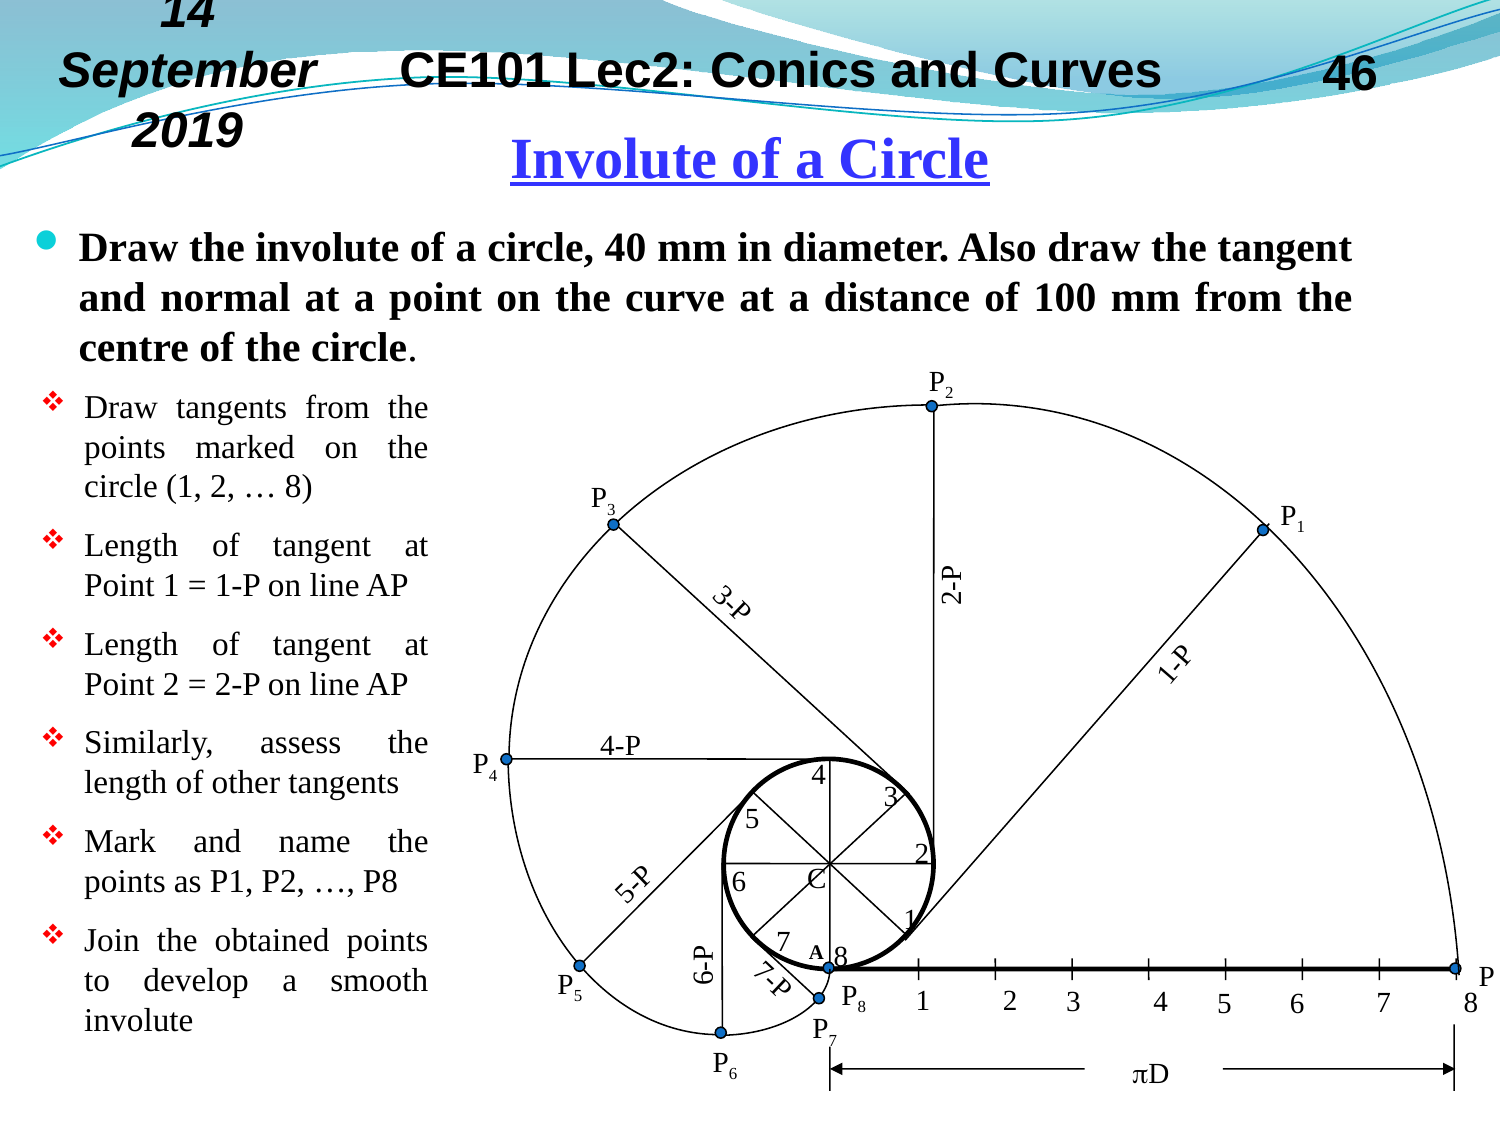

14 September 2019
CE101 Lec2: Conics and Curves
46
# Involute of a Circle
Draw the involute of a circle, 40 mm in diameter. Also draw the tangent and normal at a point on the curve at a distance of 100 mm from the centre of the circle.

P2
Draw tangents from the points marked on the circle (1, 2, … 8)
Length of tangent at Point 1 = 1-P on line AP
Length of tangent at Point 2 = 2-P on line AP
Similarly, assess the length of other tangents
Mark and name the points as P1, P2, …, P8
Join the obtained points to develop a smooth involute

P3
P1

2-P
3-P

1-P

4-P

P4
4

3

5
2
C
6
5-P

1
7
8
A
6-P

P
7-P
P5

P8

1          2
3          4
7          8
5        6

P7

P6

πD